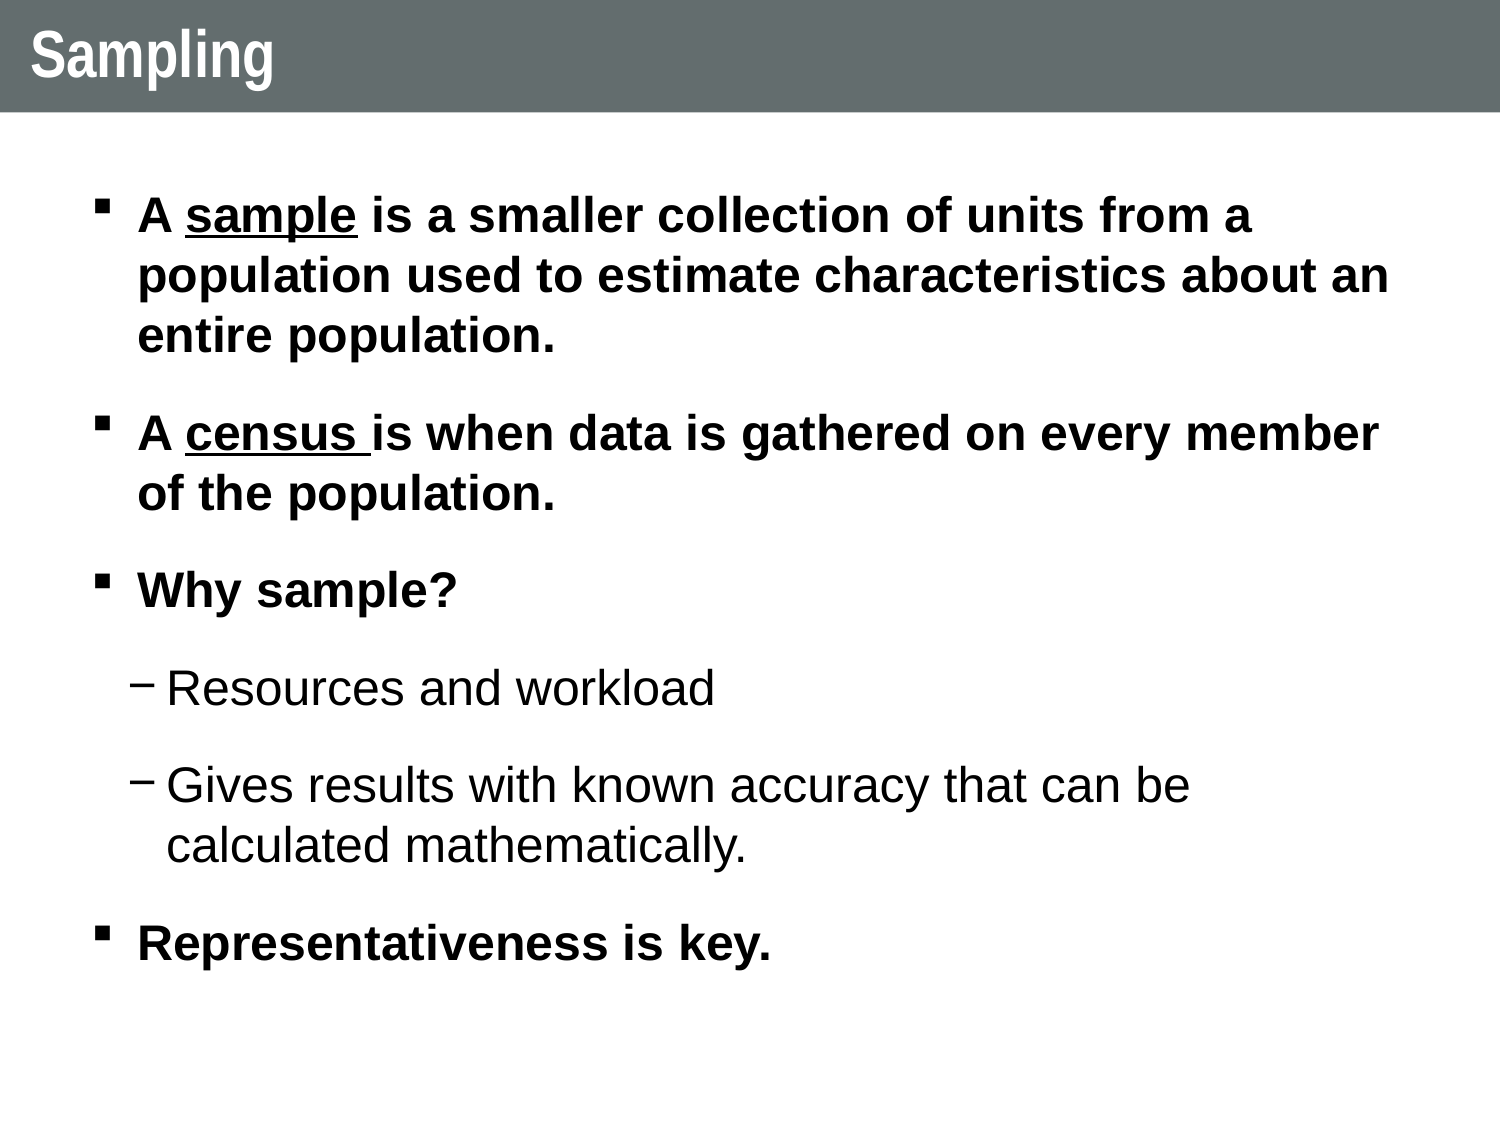

# Sampling
A sample is a smaller collection of units from a population used to estimate characteristics about an entire population.
A census is when data is gathered on every member of the population.
Why sample?
Resources and workload
Gives results with known accuracy that can be calculated mathematically.
Representativeness is key.